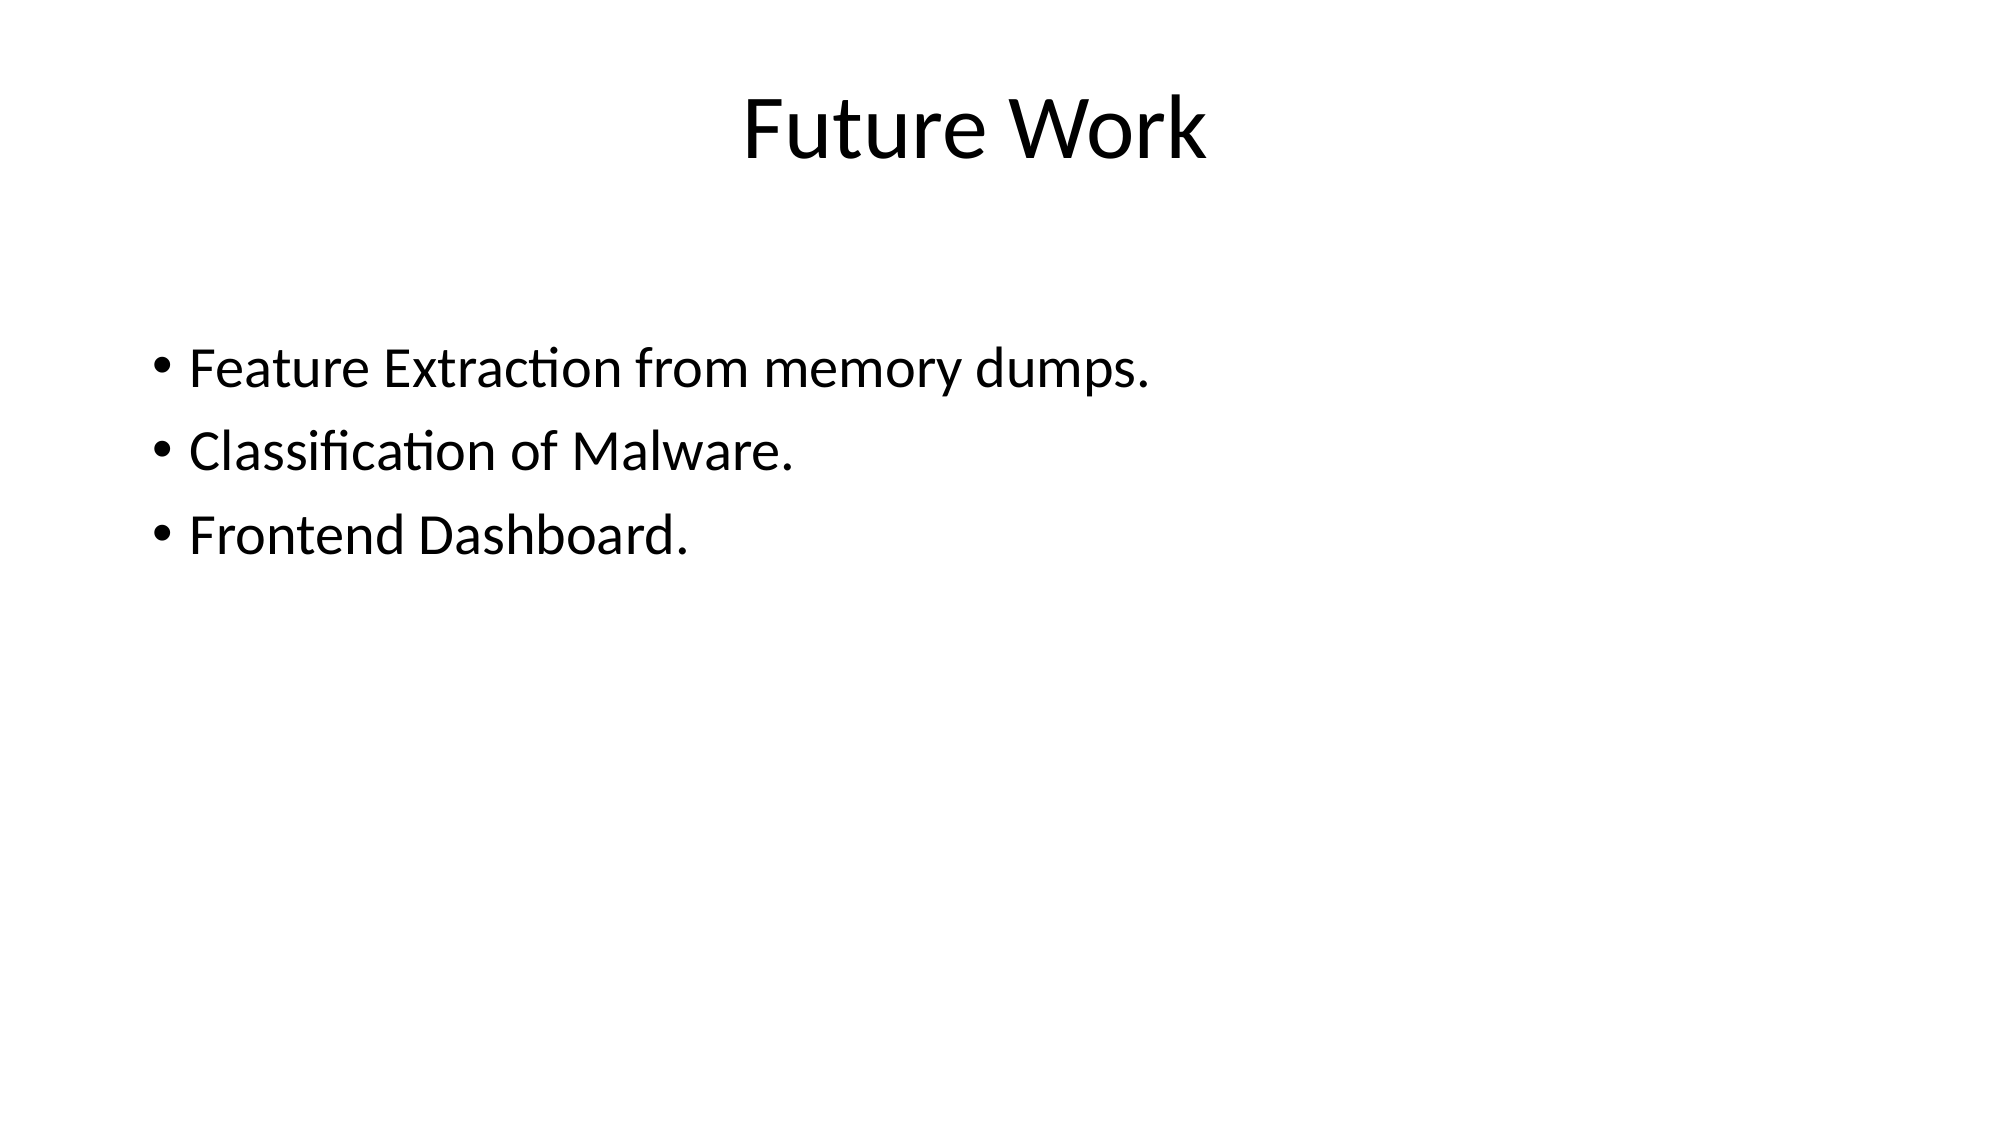

# Future Work

Feature Extraction from memory dumps.
Classification of Malware.
Frontend Dashboard.